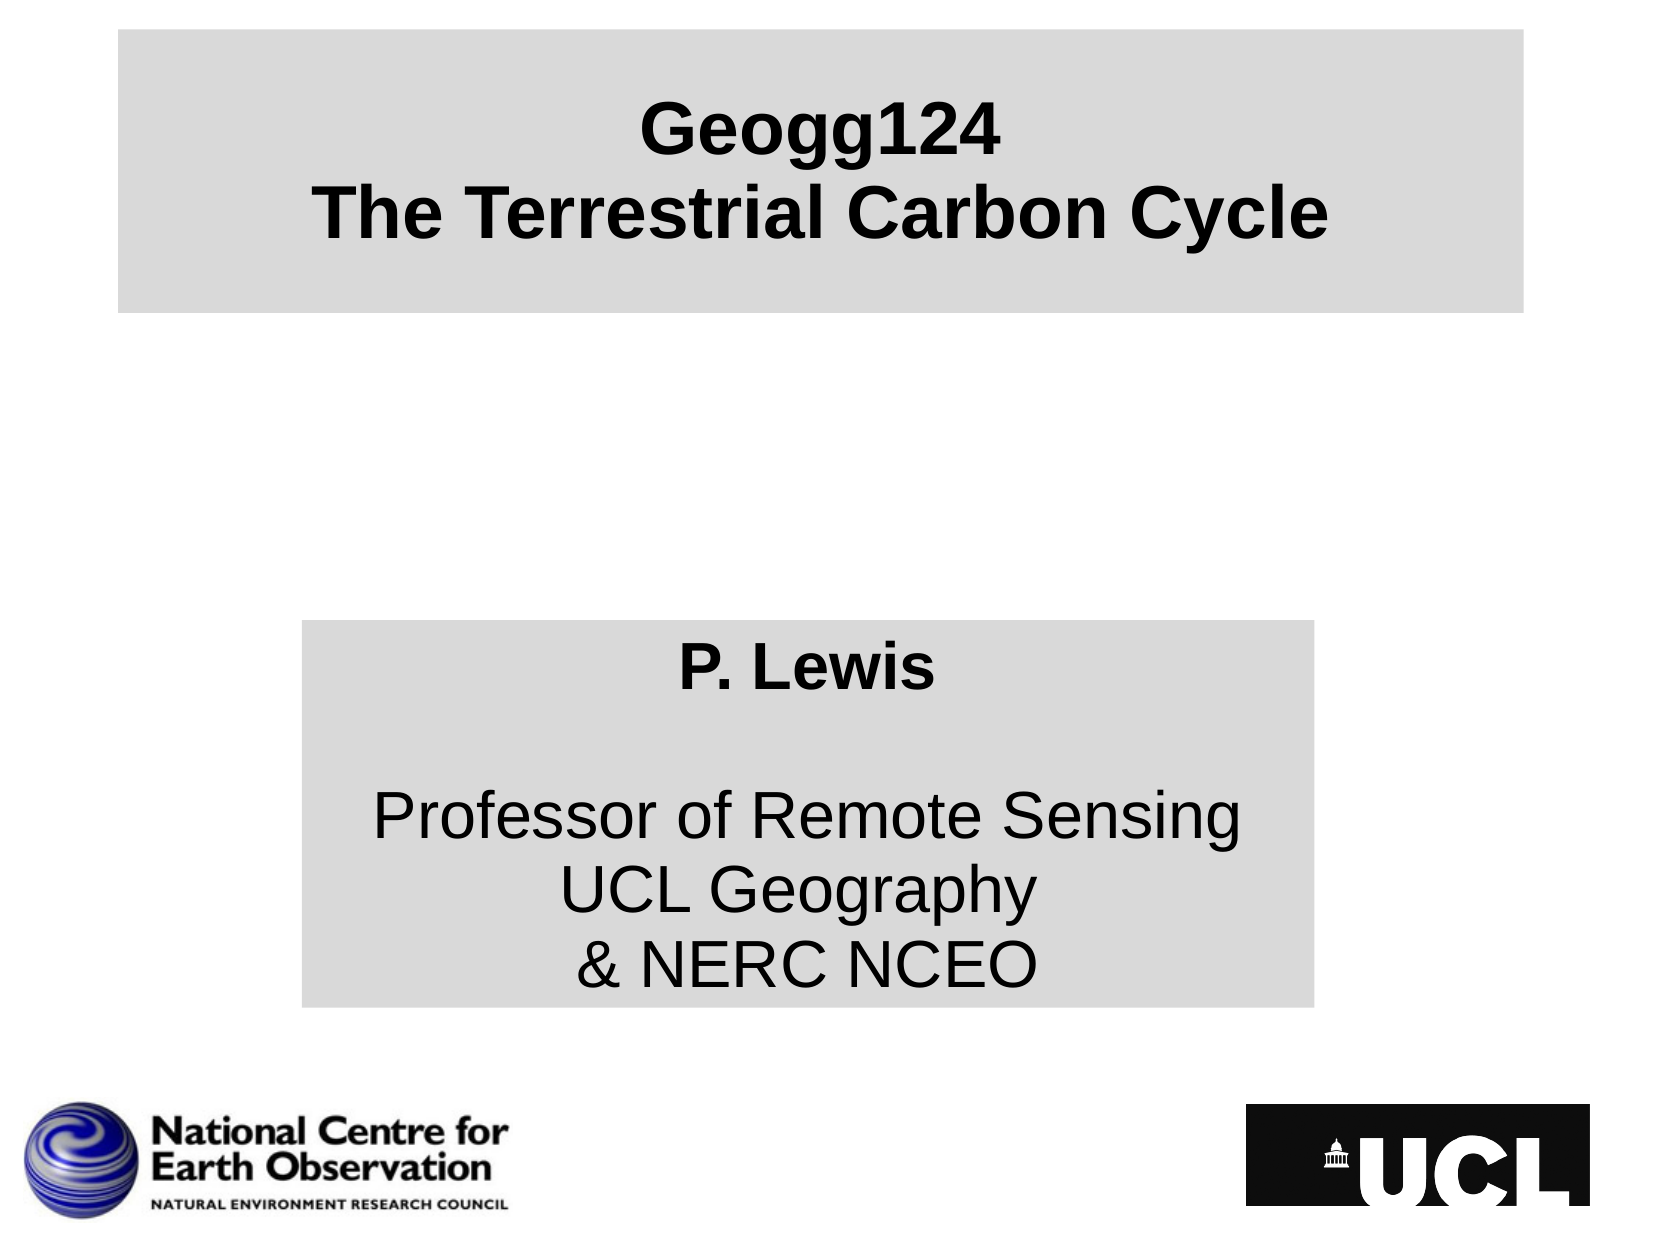

# Geogg124 The Terrestrial Carbon Cycle
P. Lewis

Professor of Remote Sensing
UCL Geography
& NERC NCEO